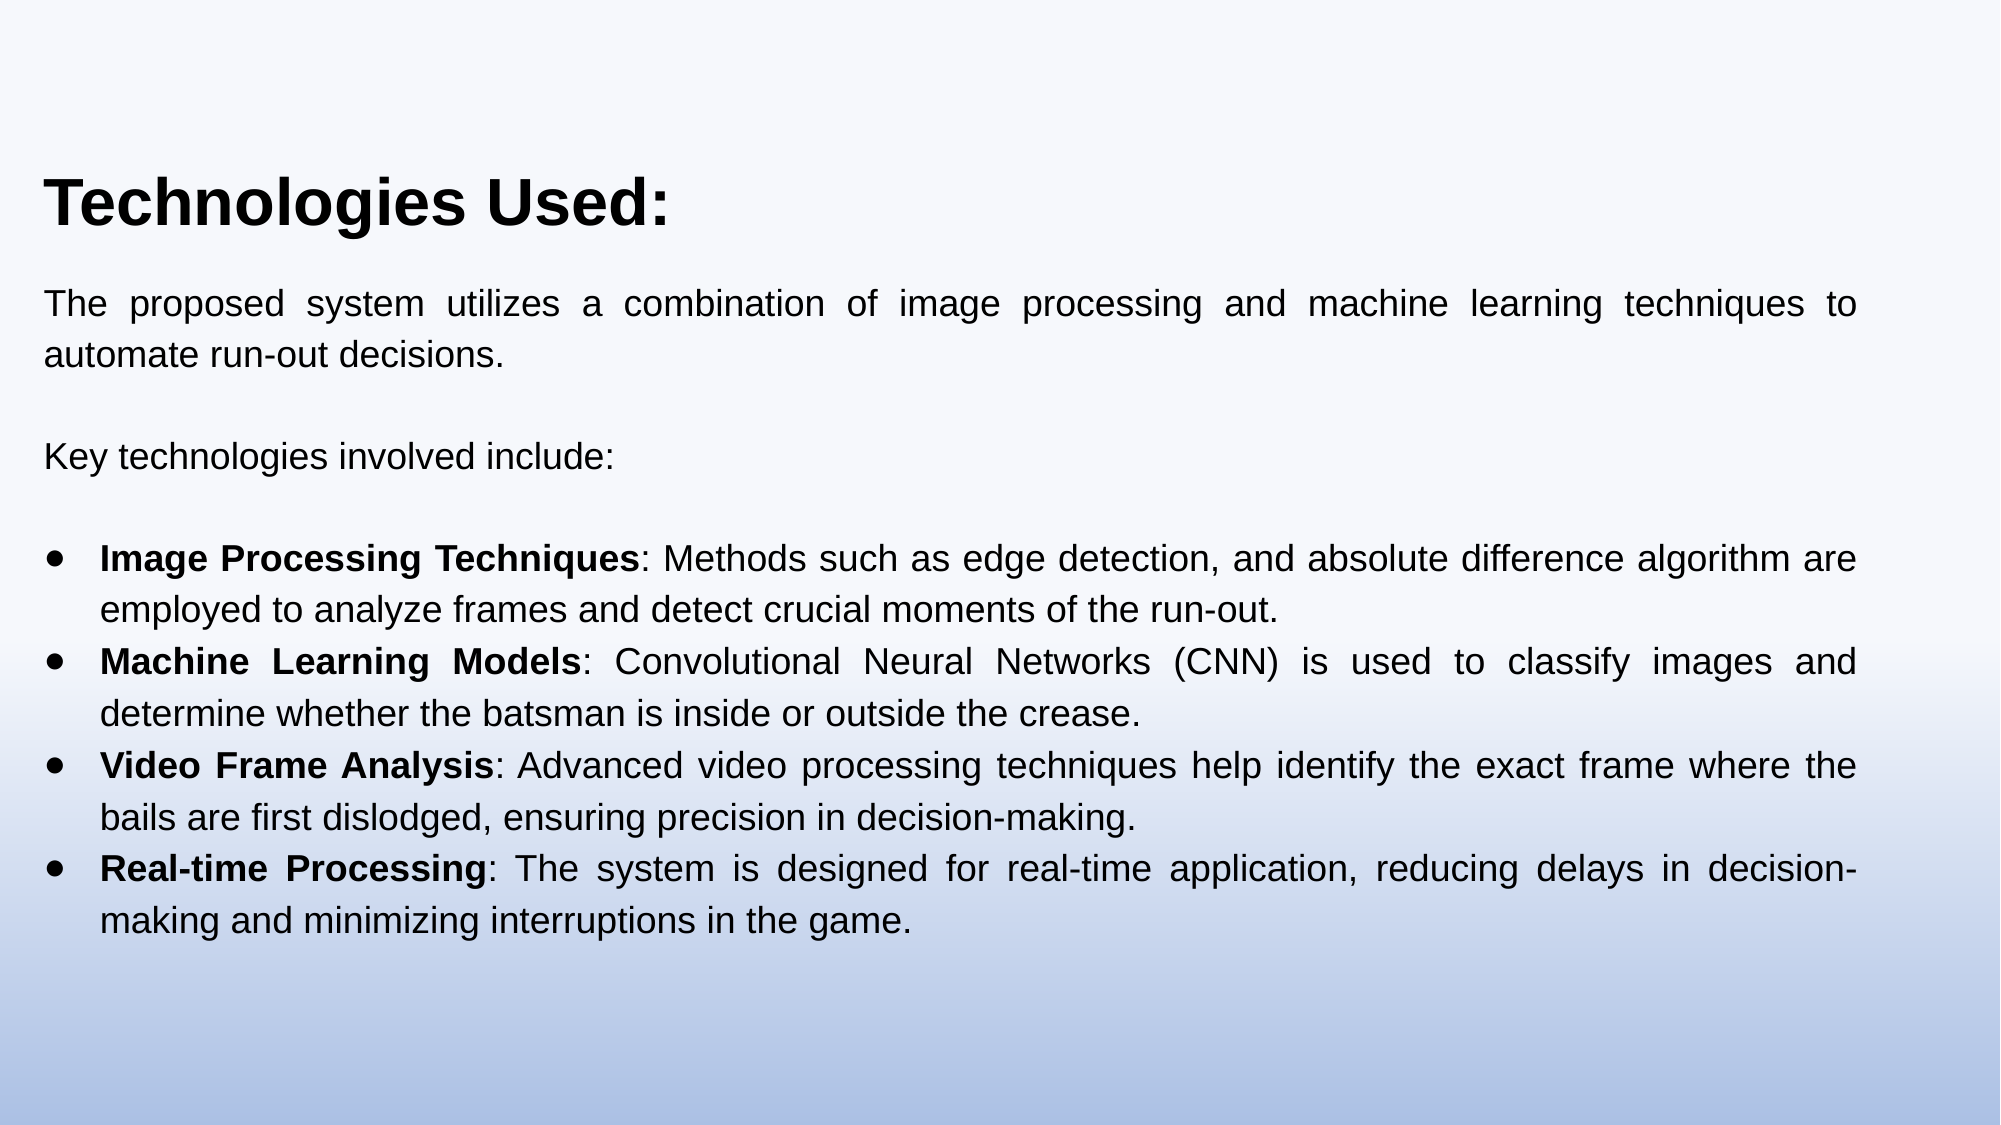

Technologies Used:
The proposed system utilizes a combination of image processing and machine learning techniques to automate run-out decisions.
Key technologies involved include:
Image Processing Techniques: Methods such as edge detection, and absolute difference algorithm are employed to analyze frames and detect crucial moments of the run-out.
Machine Learning Models: Convolutional Neural Networks (CNN) is used to classify images and determine whether the batsman is inside or outside the crease.
Video Frame Analysis: Advanced video processing techniques help identify the exact frame where the bails are first dislodged, ensuring precision in decision-making.
Real-time Processing: The system is designed for real-time application, reducing delays in decision-making and minimizing interruptions in the game.